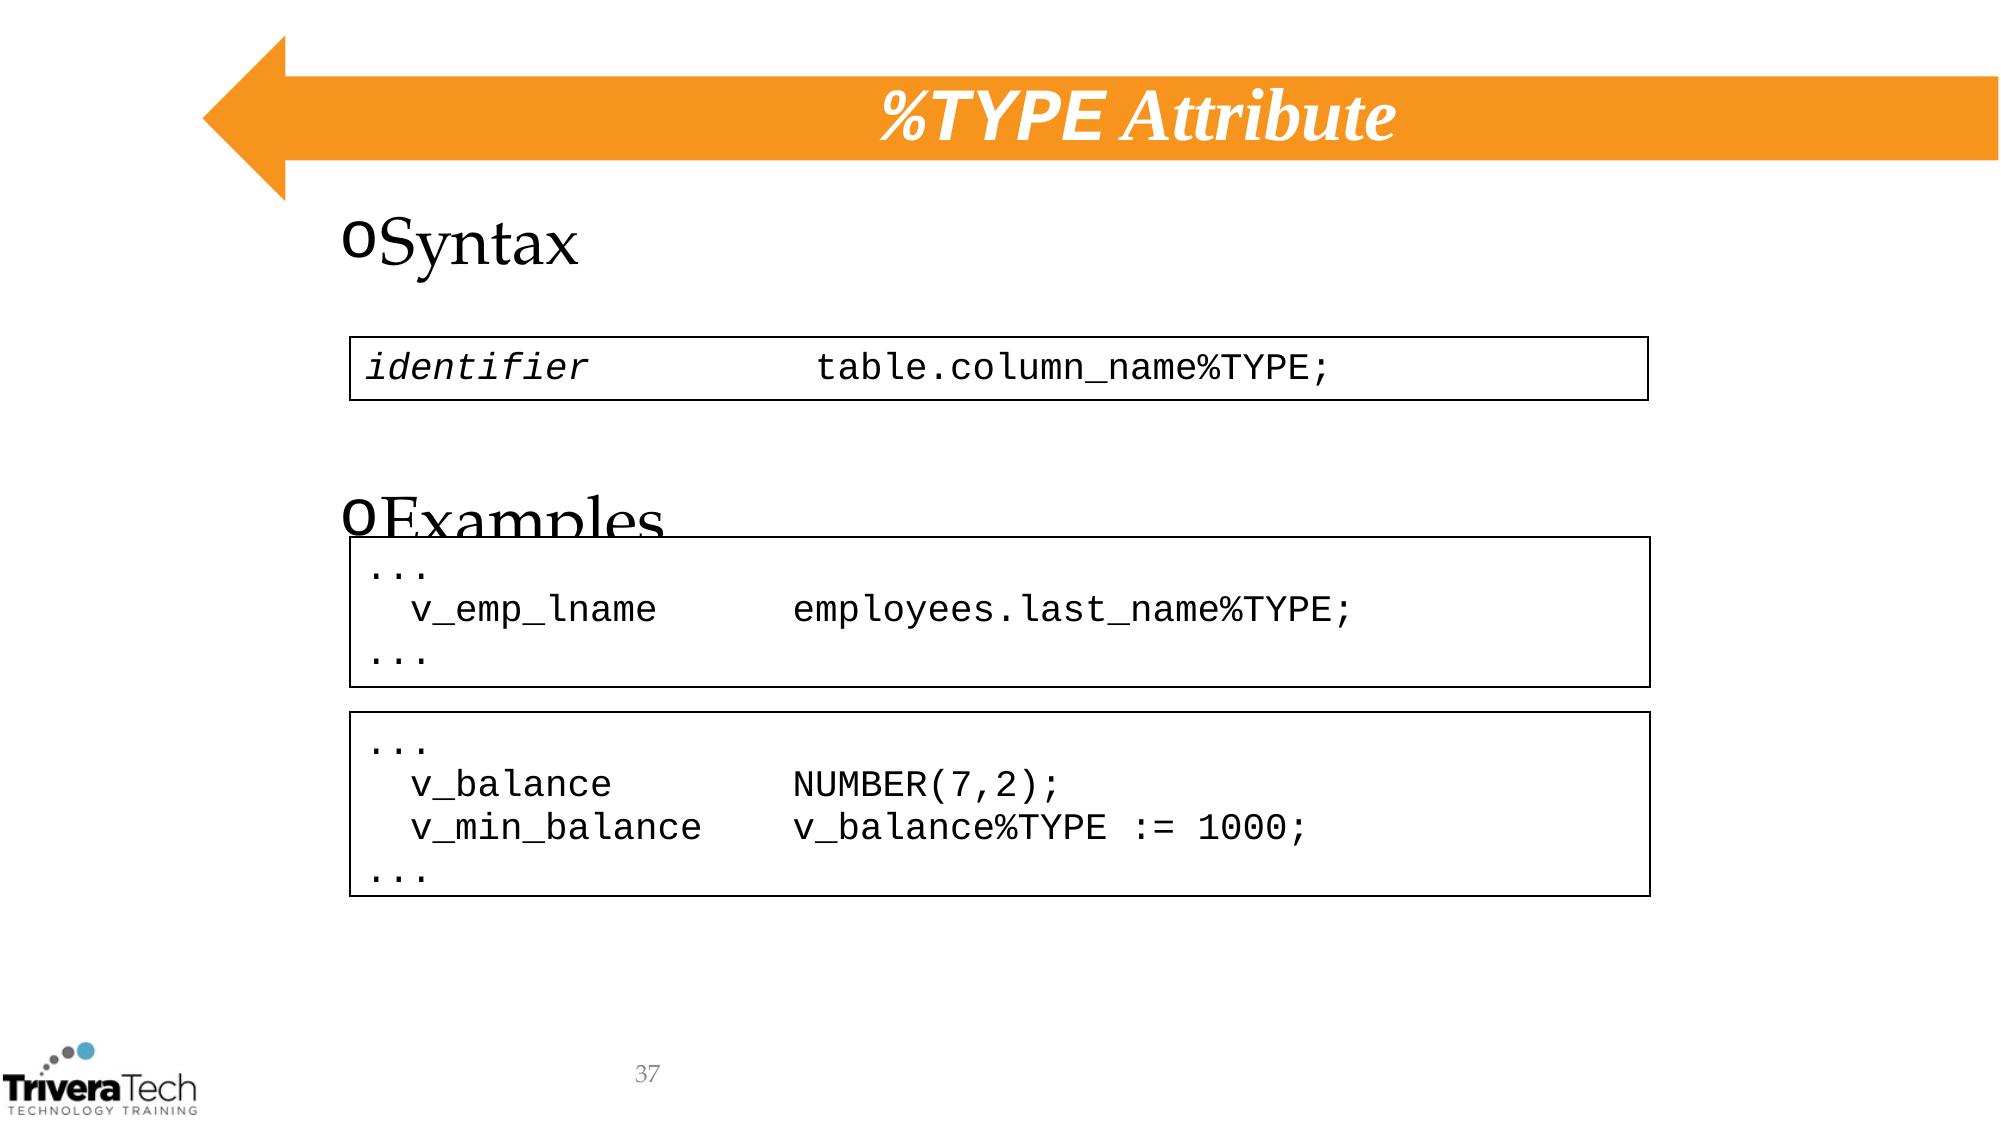

# %TYPE Attribute
Syntax

Examples
identifier		table.column_name%TYPE;
...
  v_emp_lname      employees.last_name%TYPE;
...
...
  v_balance        NUMBER(7,2);
	  v_min_balance    v_balance%TYPE := 1000;
...
37